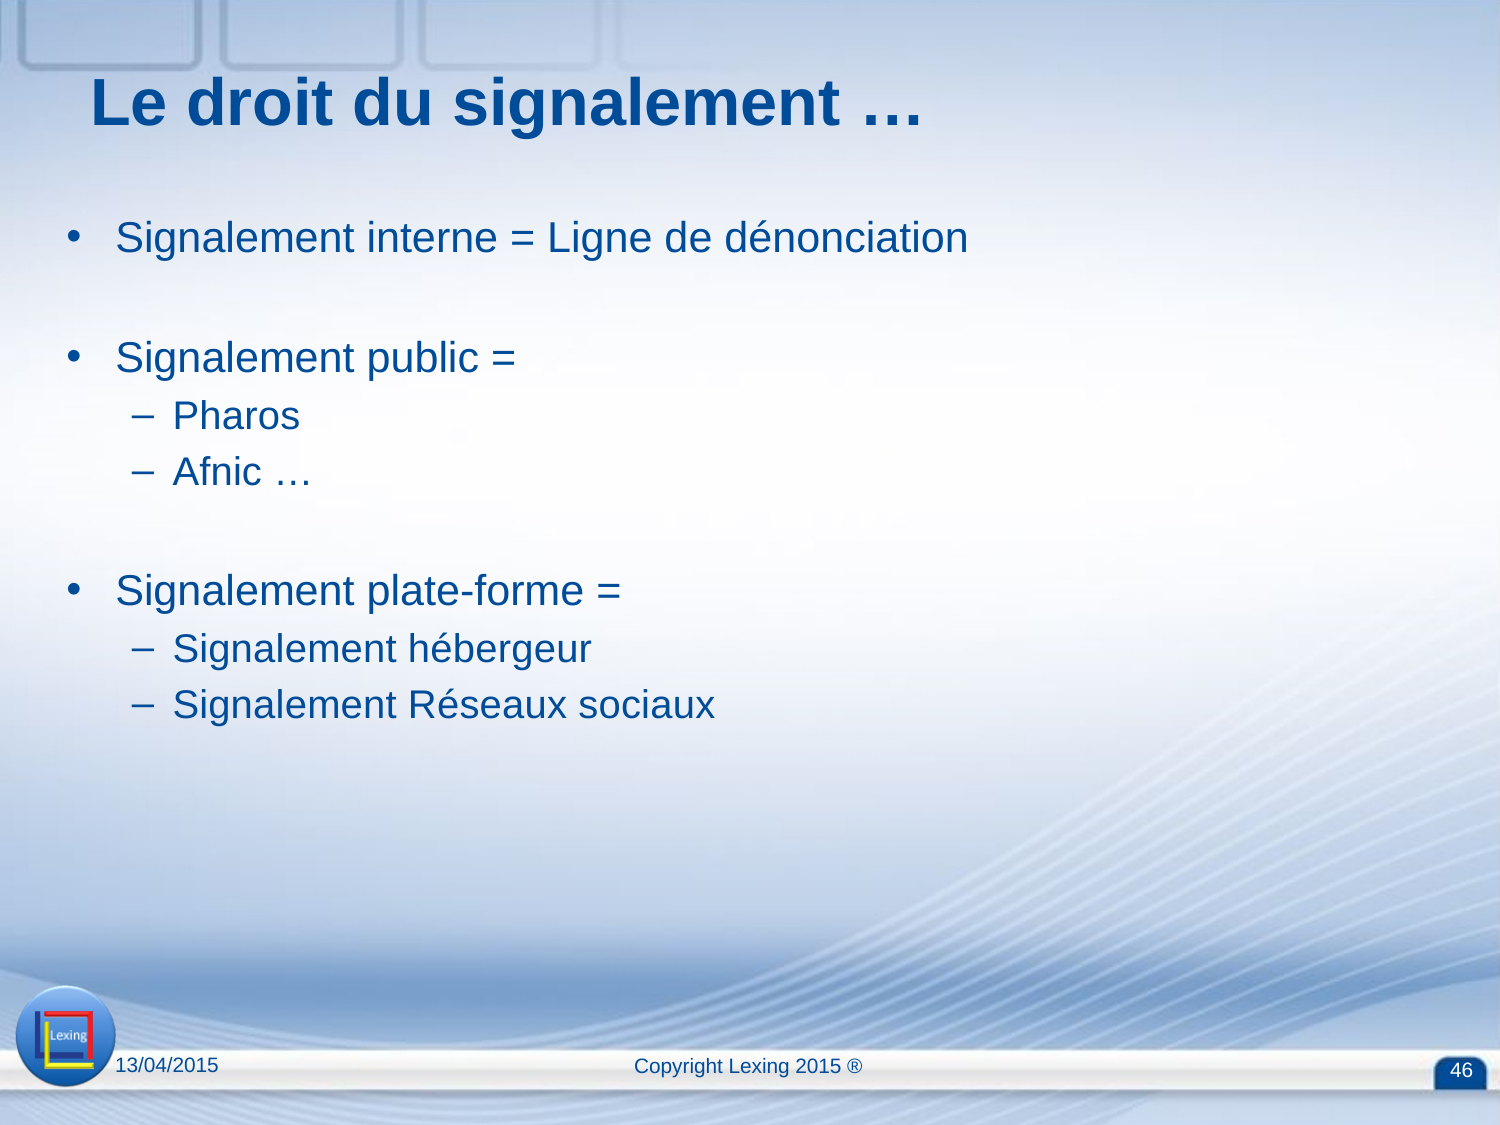

# Le droit du signalement …
Signalement interne = Ligne de dénonciation

Signalement public =
Pharos
Afnic …

Signalement plate-forme =
Signalement hébergeur
Signalement Réseaux sociaux
13/04/2015
Copyright Lexing 2015 ®
46